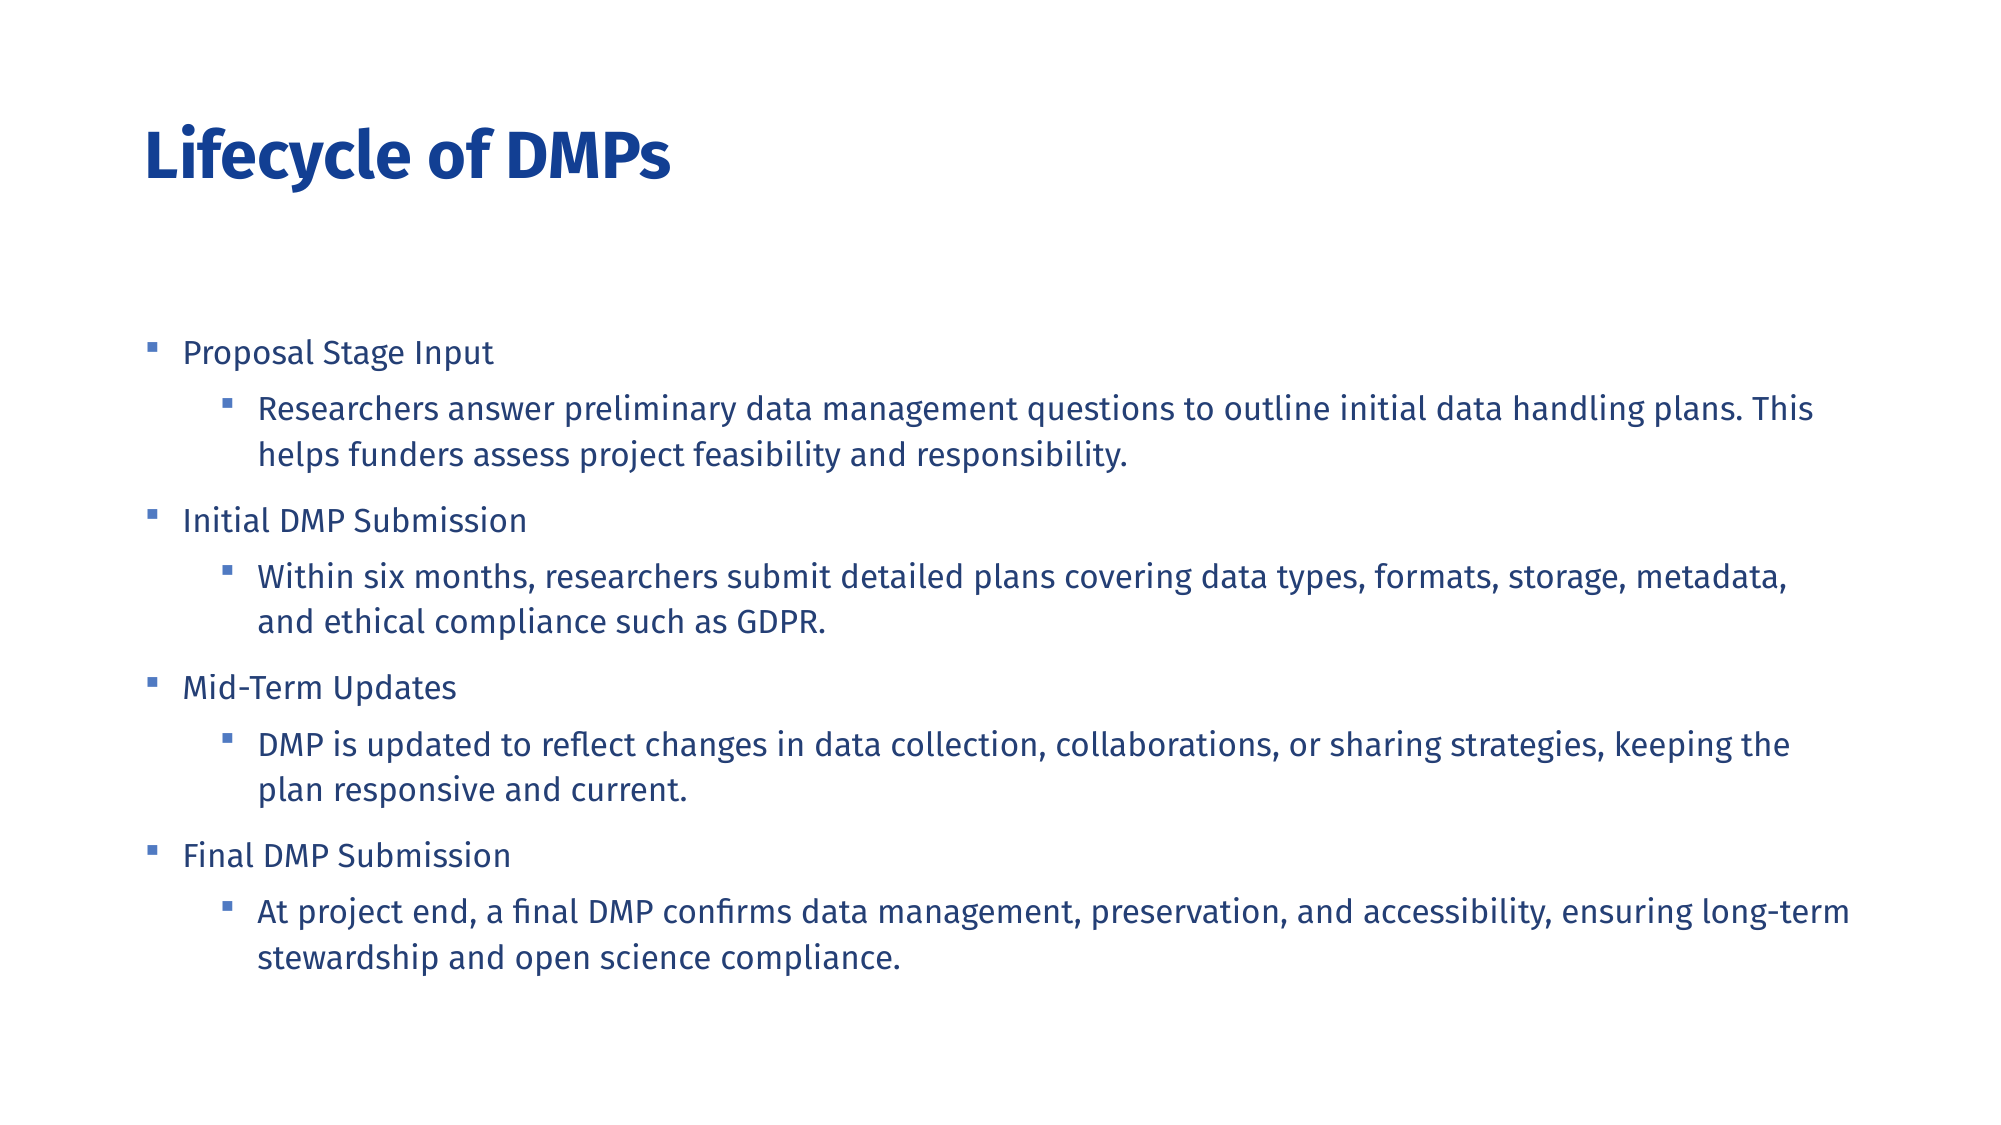

# Lifecycle of DMPs

Proposal Stage Input​
Researchers answer preliminary data management questions to outline initial data handling plans. This helps funders assess project feasibility and responsibility.​
Initial DMP Submission​
Within six months, researchers submit detailed plans covering data types, formats, storage, metadata, and ethical compliance such as GDPR.​
Mid-Term Updates​
DMP is updated to reflect changes in data collection, collaborations, or sharing strategies, keeping the plan responsive and current.​
Final DMP Submission​
At project end, a final DMP confirms data management, preservation, and accessibility, ensuring long-term stewardship and open science compliance.​